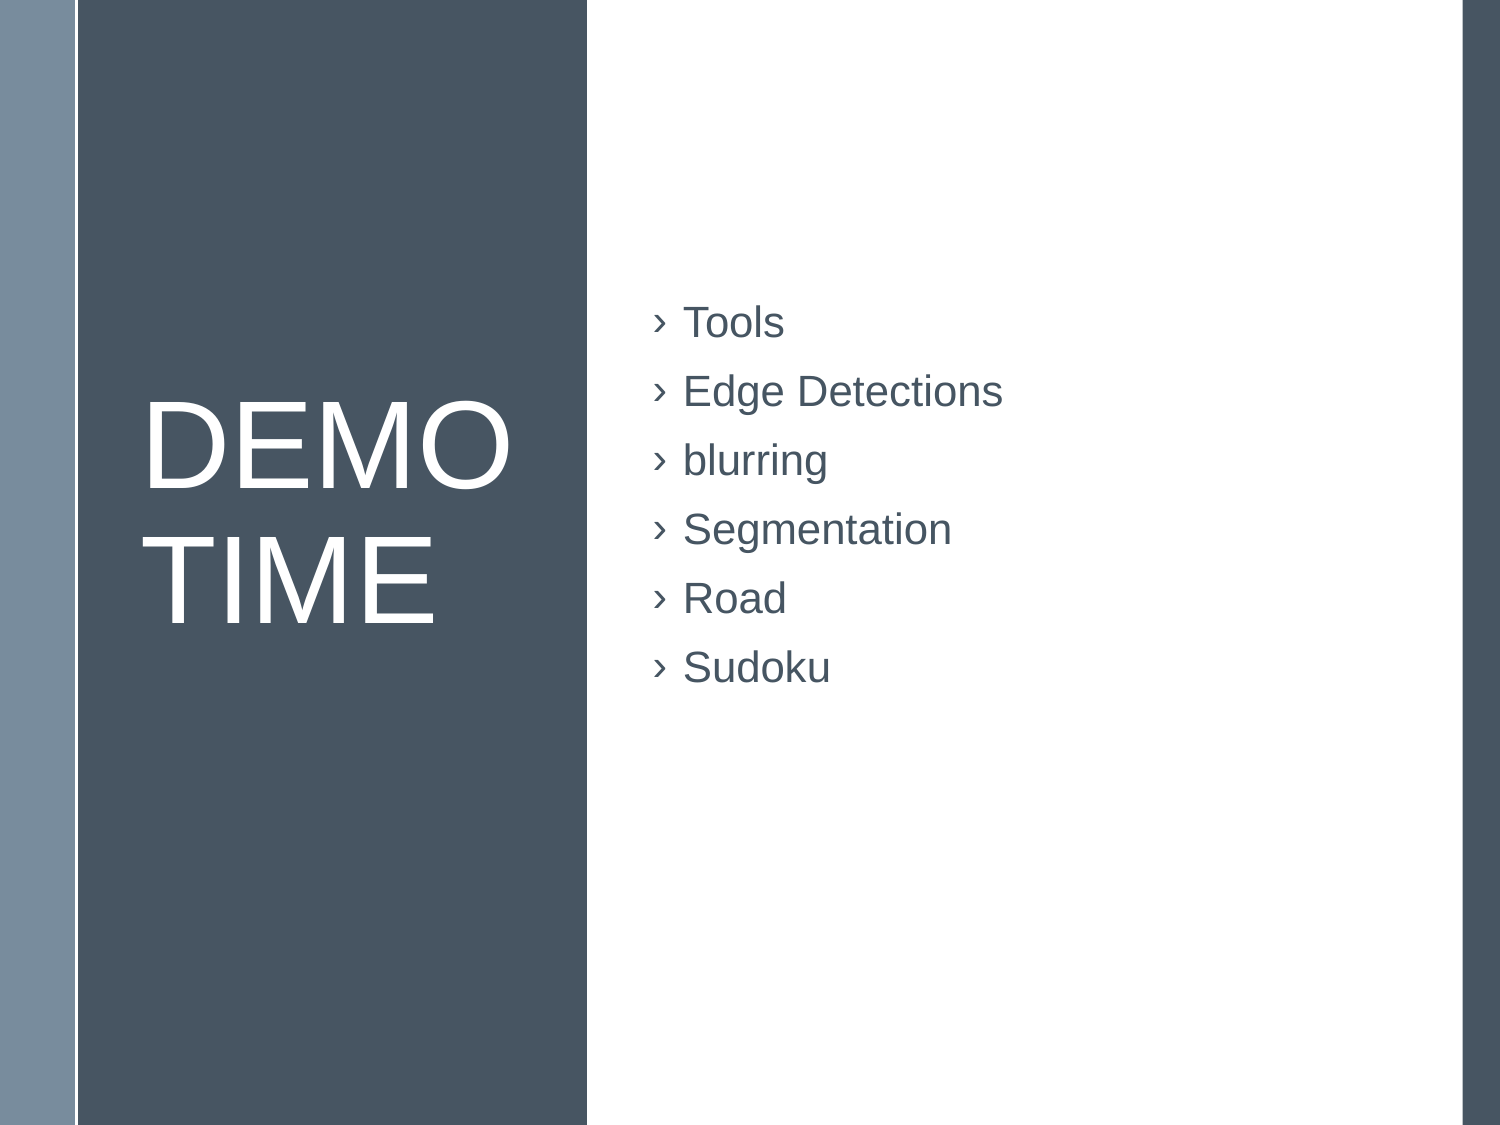

Tools
Edge Detections
blurring
Segmentation
Road
Sudoku

# DEMO TIME